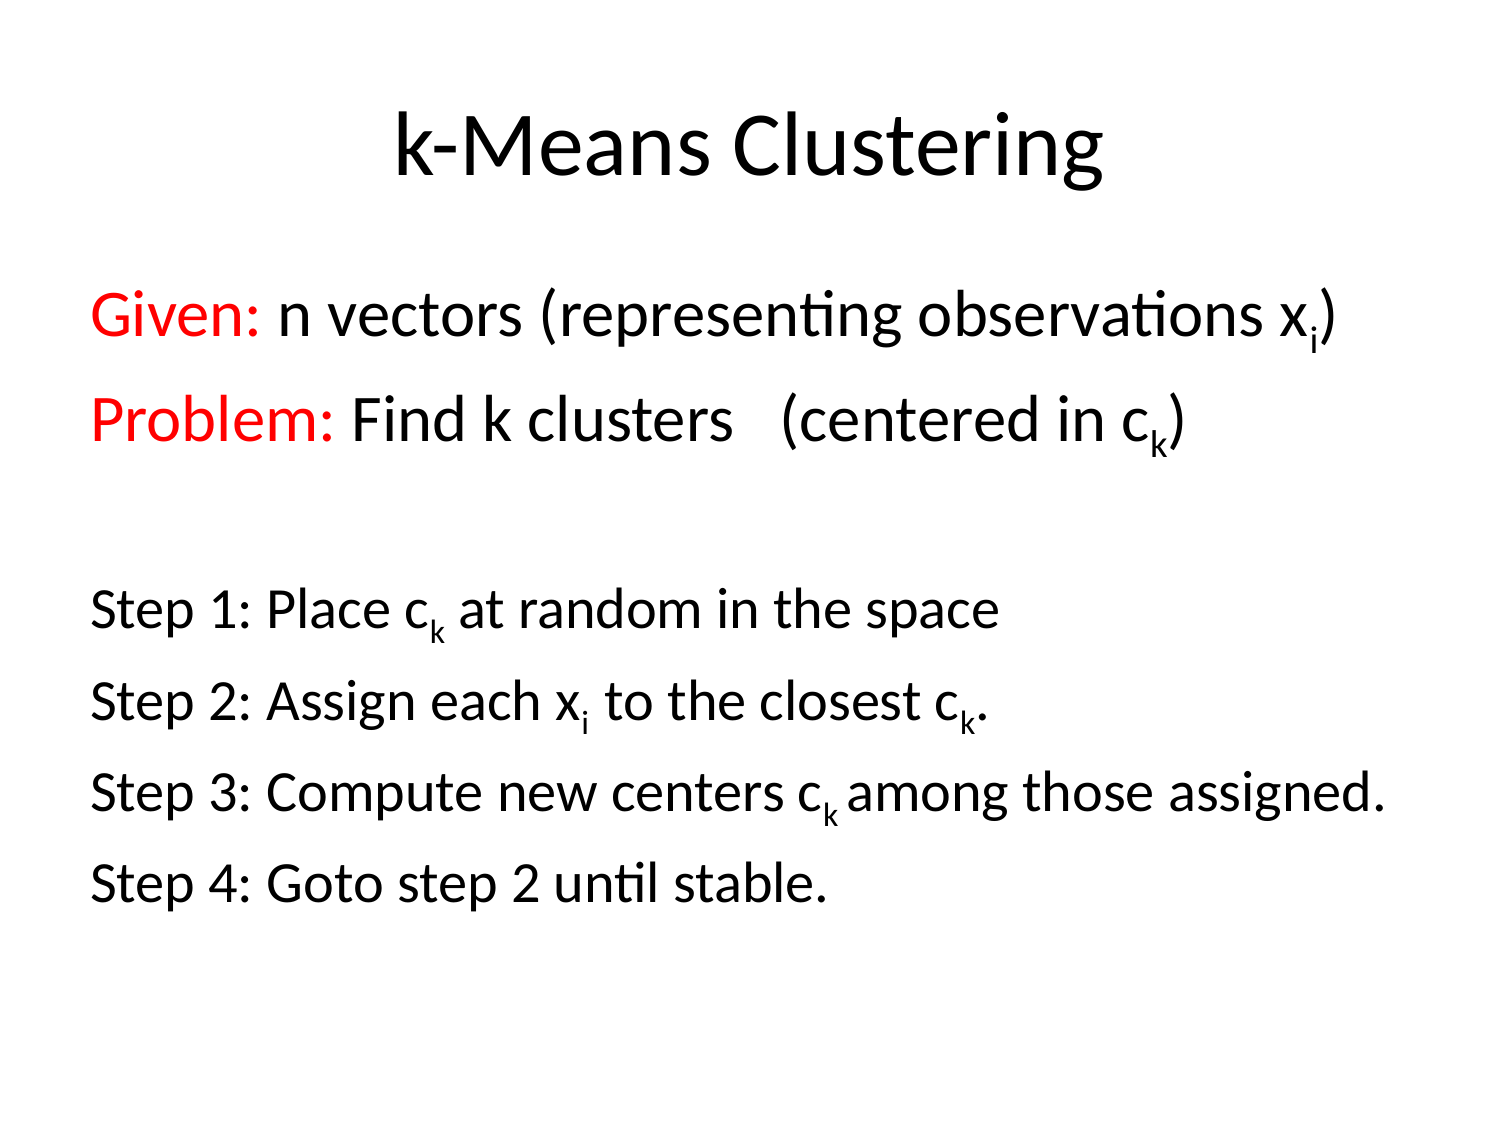

# k-Means Clustering
Given: n vectors (representing observations xi)
Problem: Find k clusters   (centered in ck)

Step 1: Place ck at random in the space
Step 2: Assign each xi  to the closest ck.
Step 3: Compute new centers ck among those assigned.
Step 4: Goto step 2 until stable.